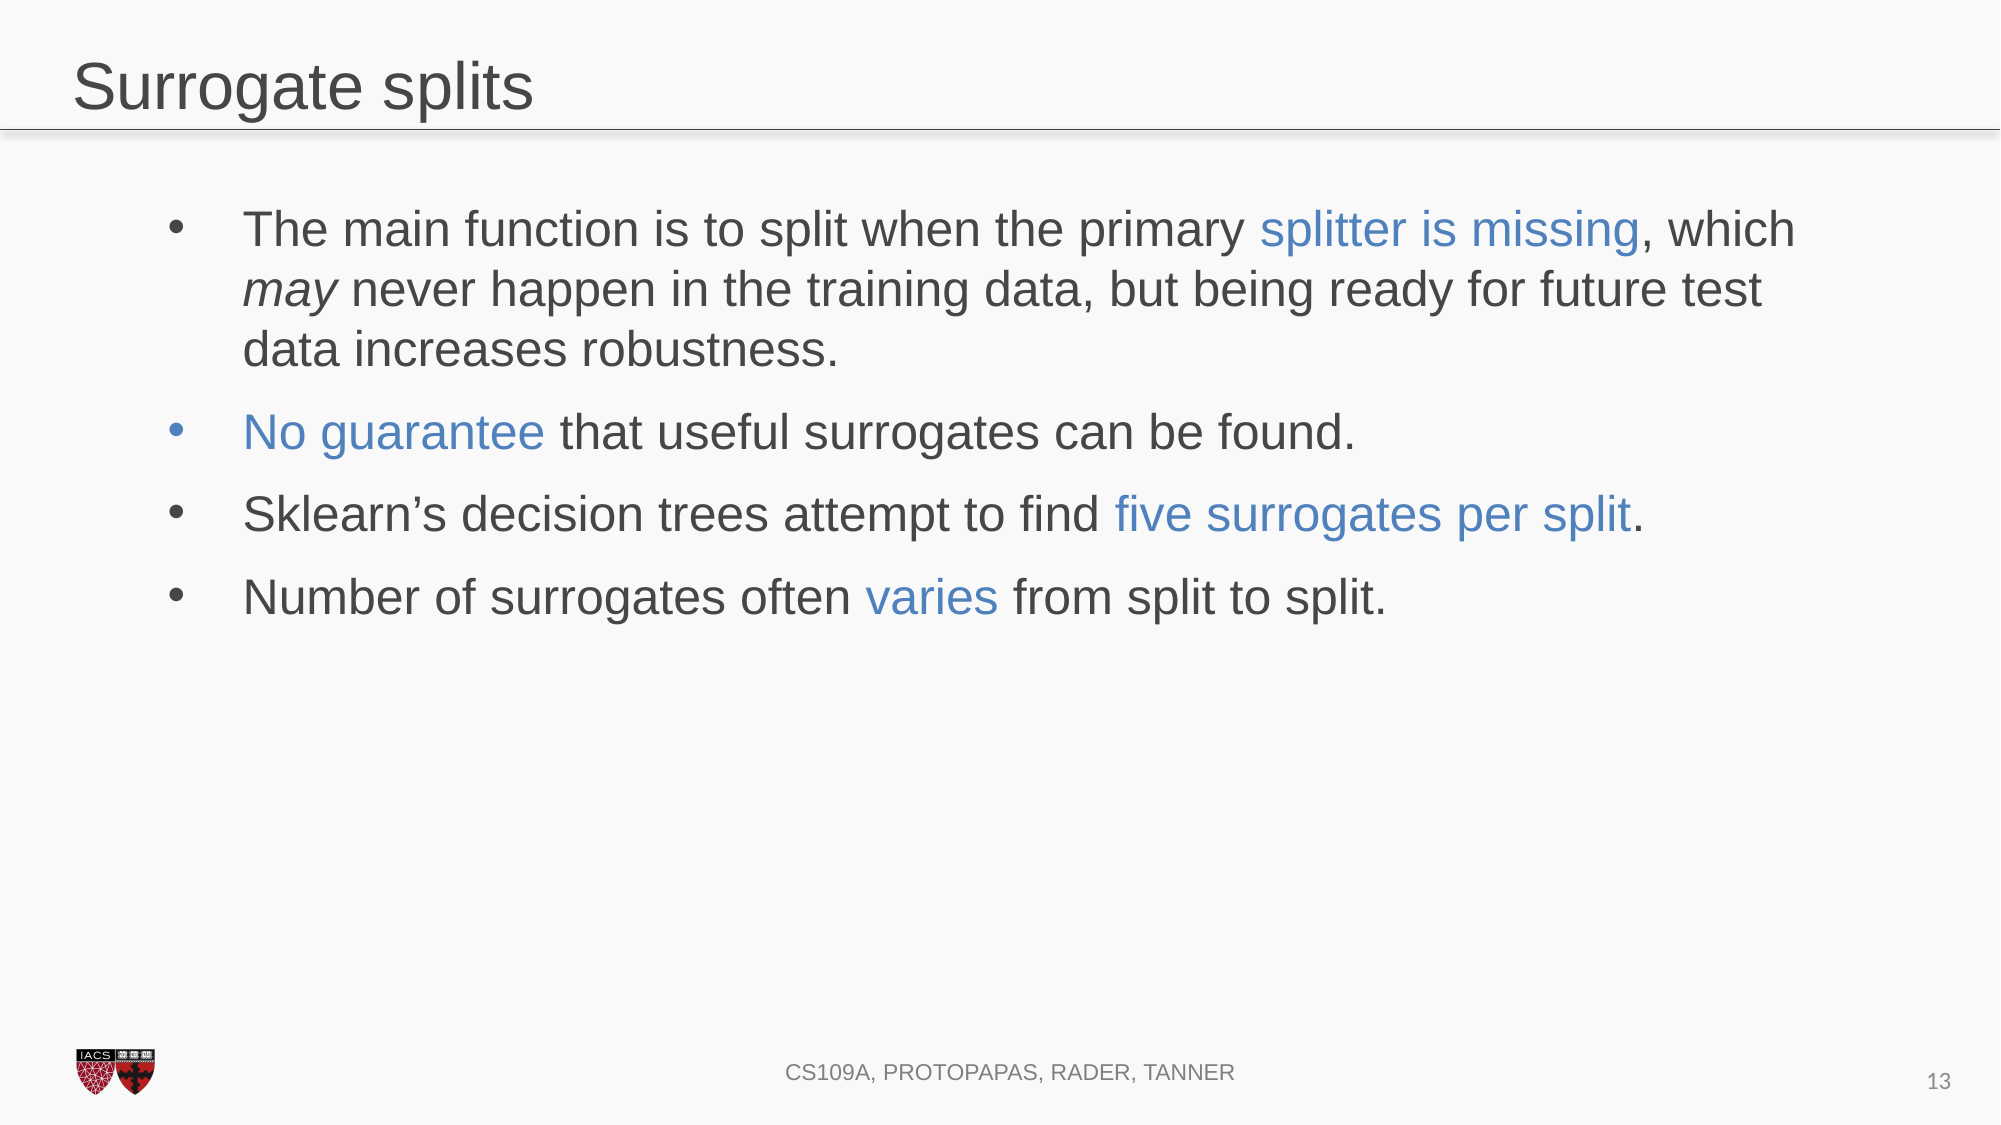

# Surrogate splits
The main function is to split when the primary splitter is missing, which may never happen in the training data, but being ready for future test data increases robustness.
No guarantee that useful surrogates can be found.
Sklearn’s decision trees attempt to find five surrogates per split.
Number of surrogates often varies from split to split.

13